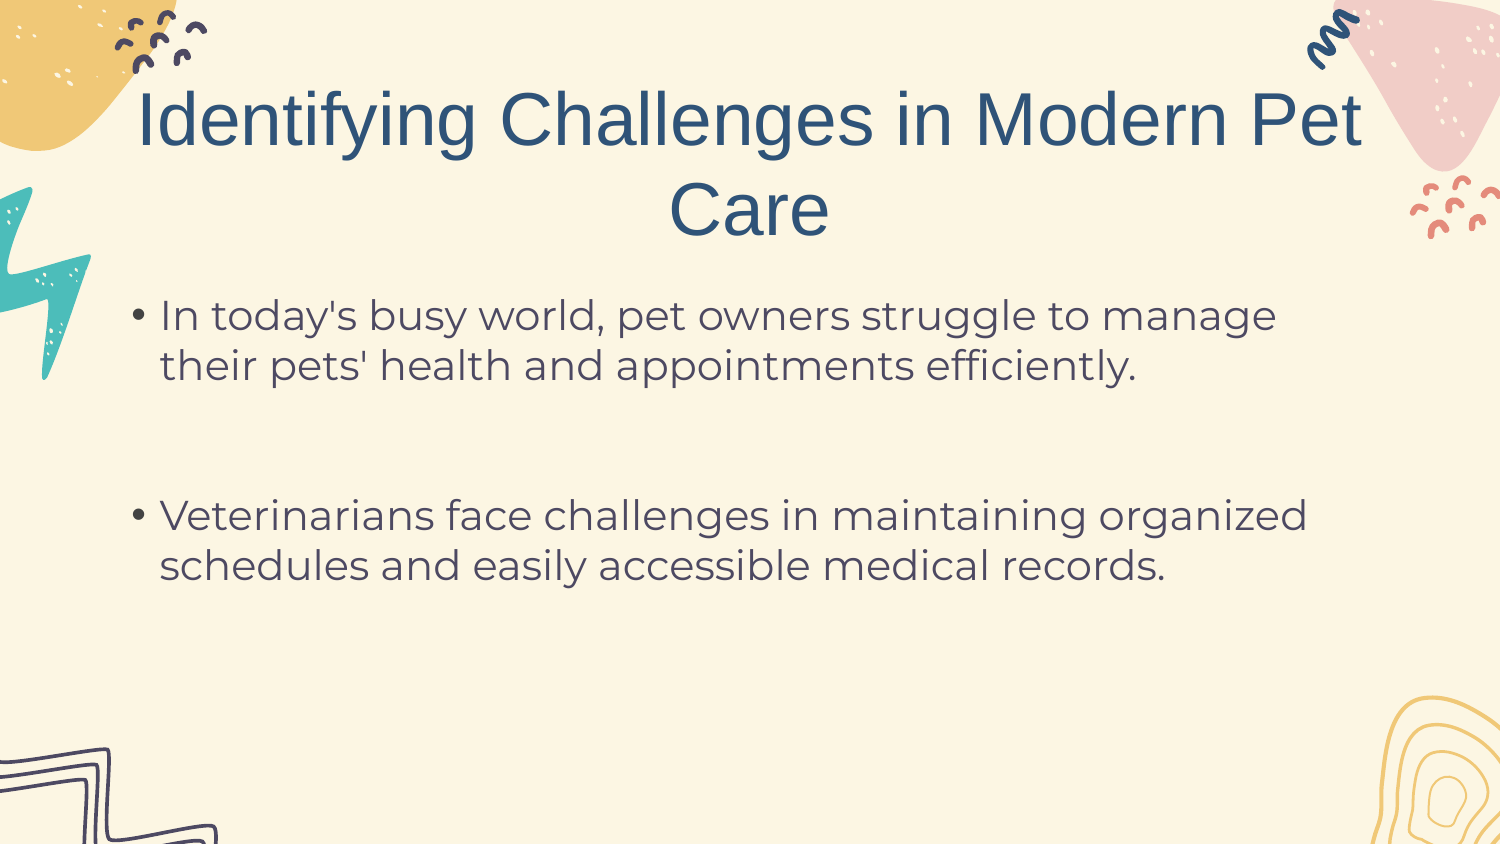

# Identifying Challenges in Modern Pet Care

In today's busy world, pet owners struggle to manage their pets' health and appointments efficiently.

Veterinarians face challenges in maintaining organized schedules and easily accessible medical records.